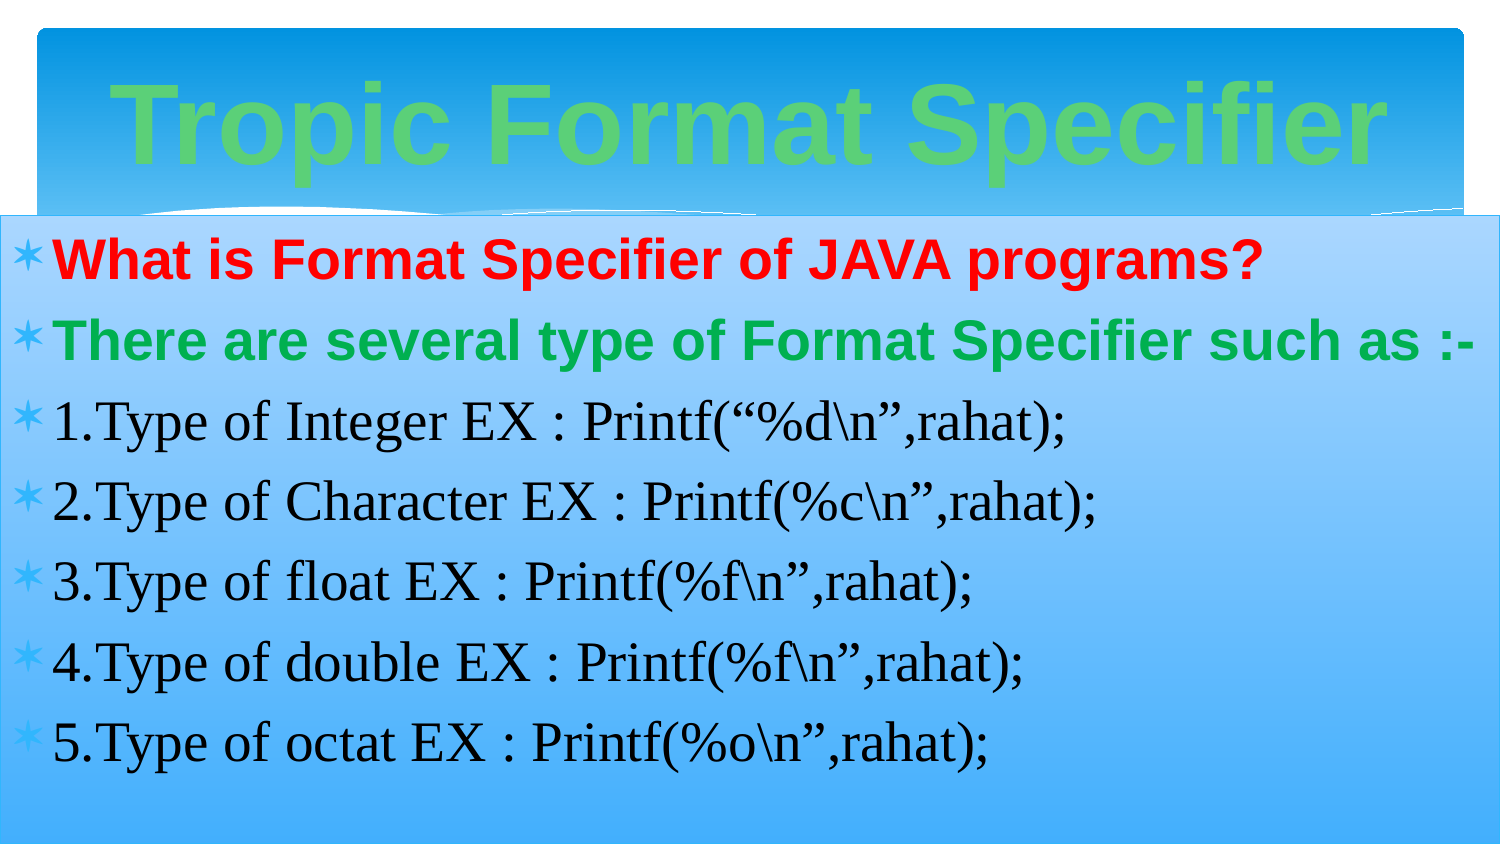

# Tropic Format Specifier
What is Format Specifier of JAVA programs?
There are several type of Format Specifier such as :-
1.Type of Integer EX : Printf(“%d\n”,rahat);
2.Type of Character EX : Printf(%c\n”,rahat);
3.Type of float EX : Printf(%f\n”,rahat);
4.Type of double EX : Printf(%f\n”,rahat);
5.Type of octat EX : Printf(%o\n”,rahat);